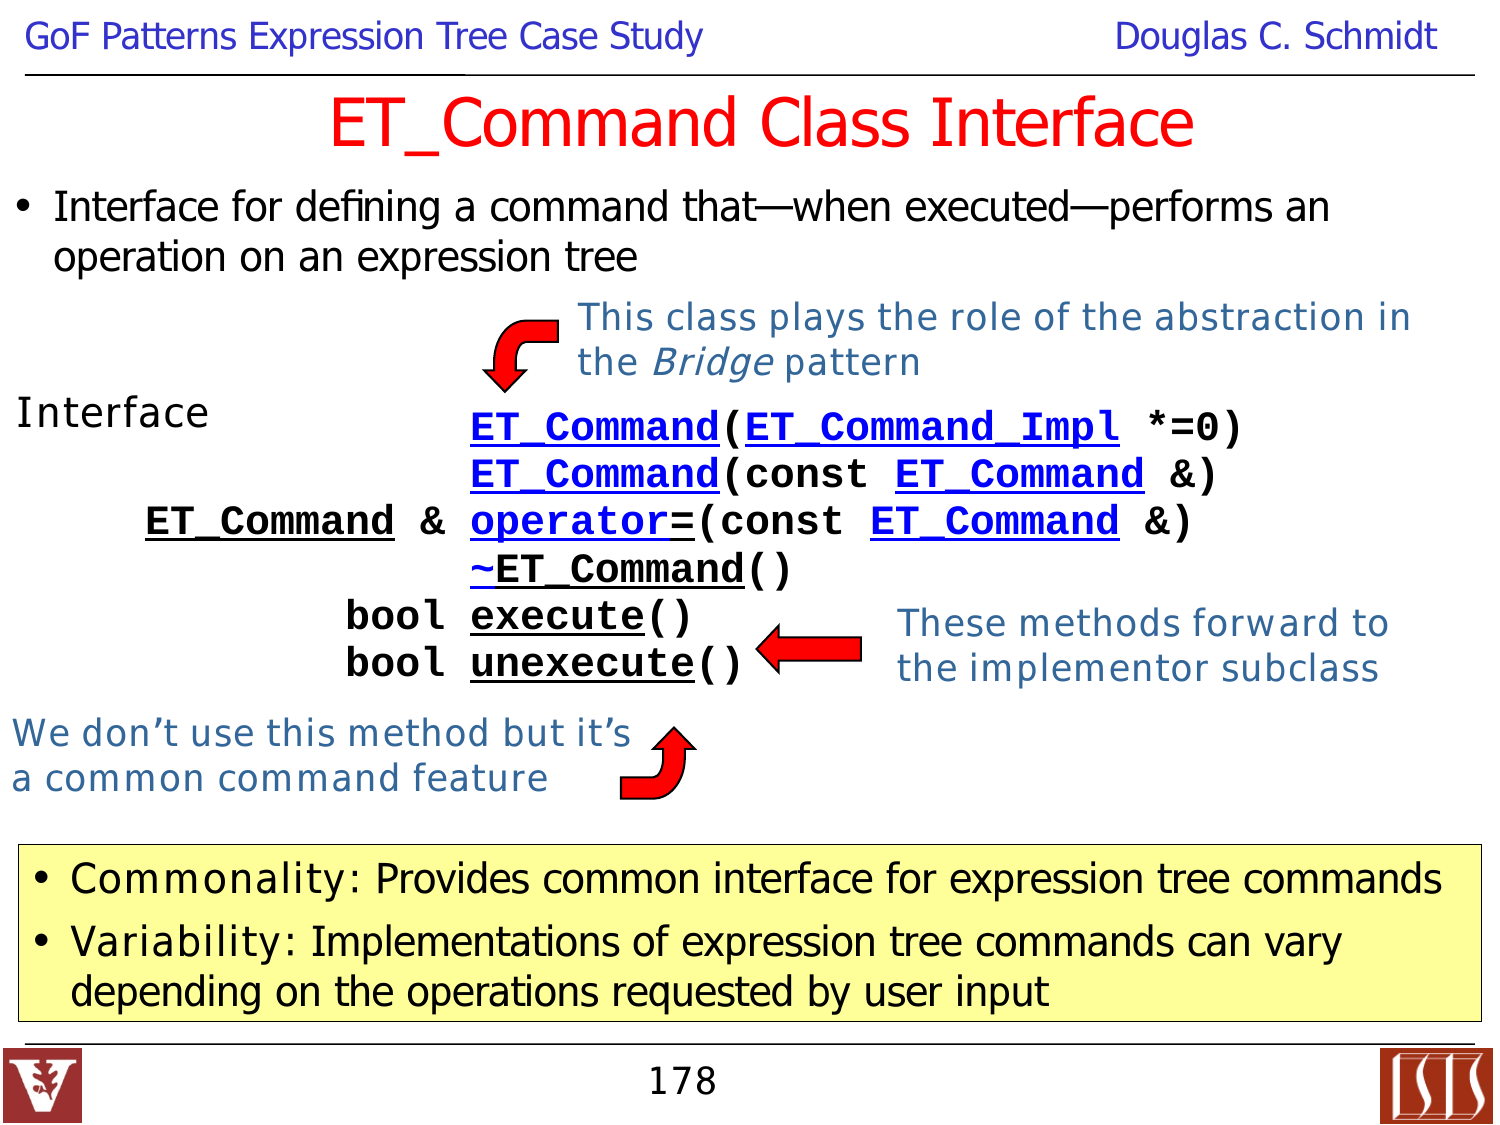

# ET_Command Class Interface
Interface for defining a command that—when executed—performs an operation on an expression tree
This class plays the role of the abstraction in the Bridge pattern

Interface
|  | ET\_Command(ET\_Command\_Impl \*=0) |
| --- | --- |
|  | ET\_Command(const ET\_Command &) |
| ET\_Command & | operator=(const ET\_Command &) |
|  | ~ET\_Command() |
| bool | execute() |
| bool | unexecute() |
These methods forward to
the implementor subclass

We don’t use this method but it’s a common command feature

Commonality: Provides common interface for expression tree commands
Variability: Implementations of expression tree commands can vary depending on the operations requested by user input